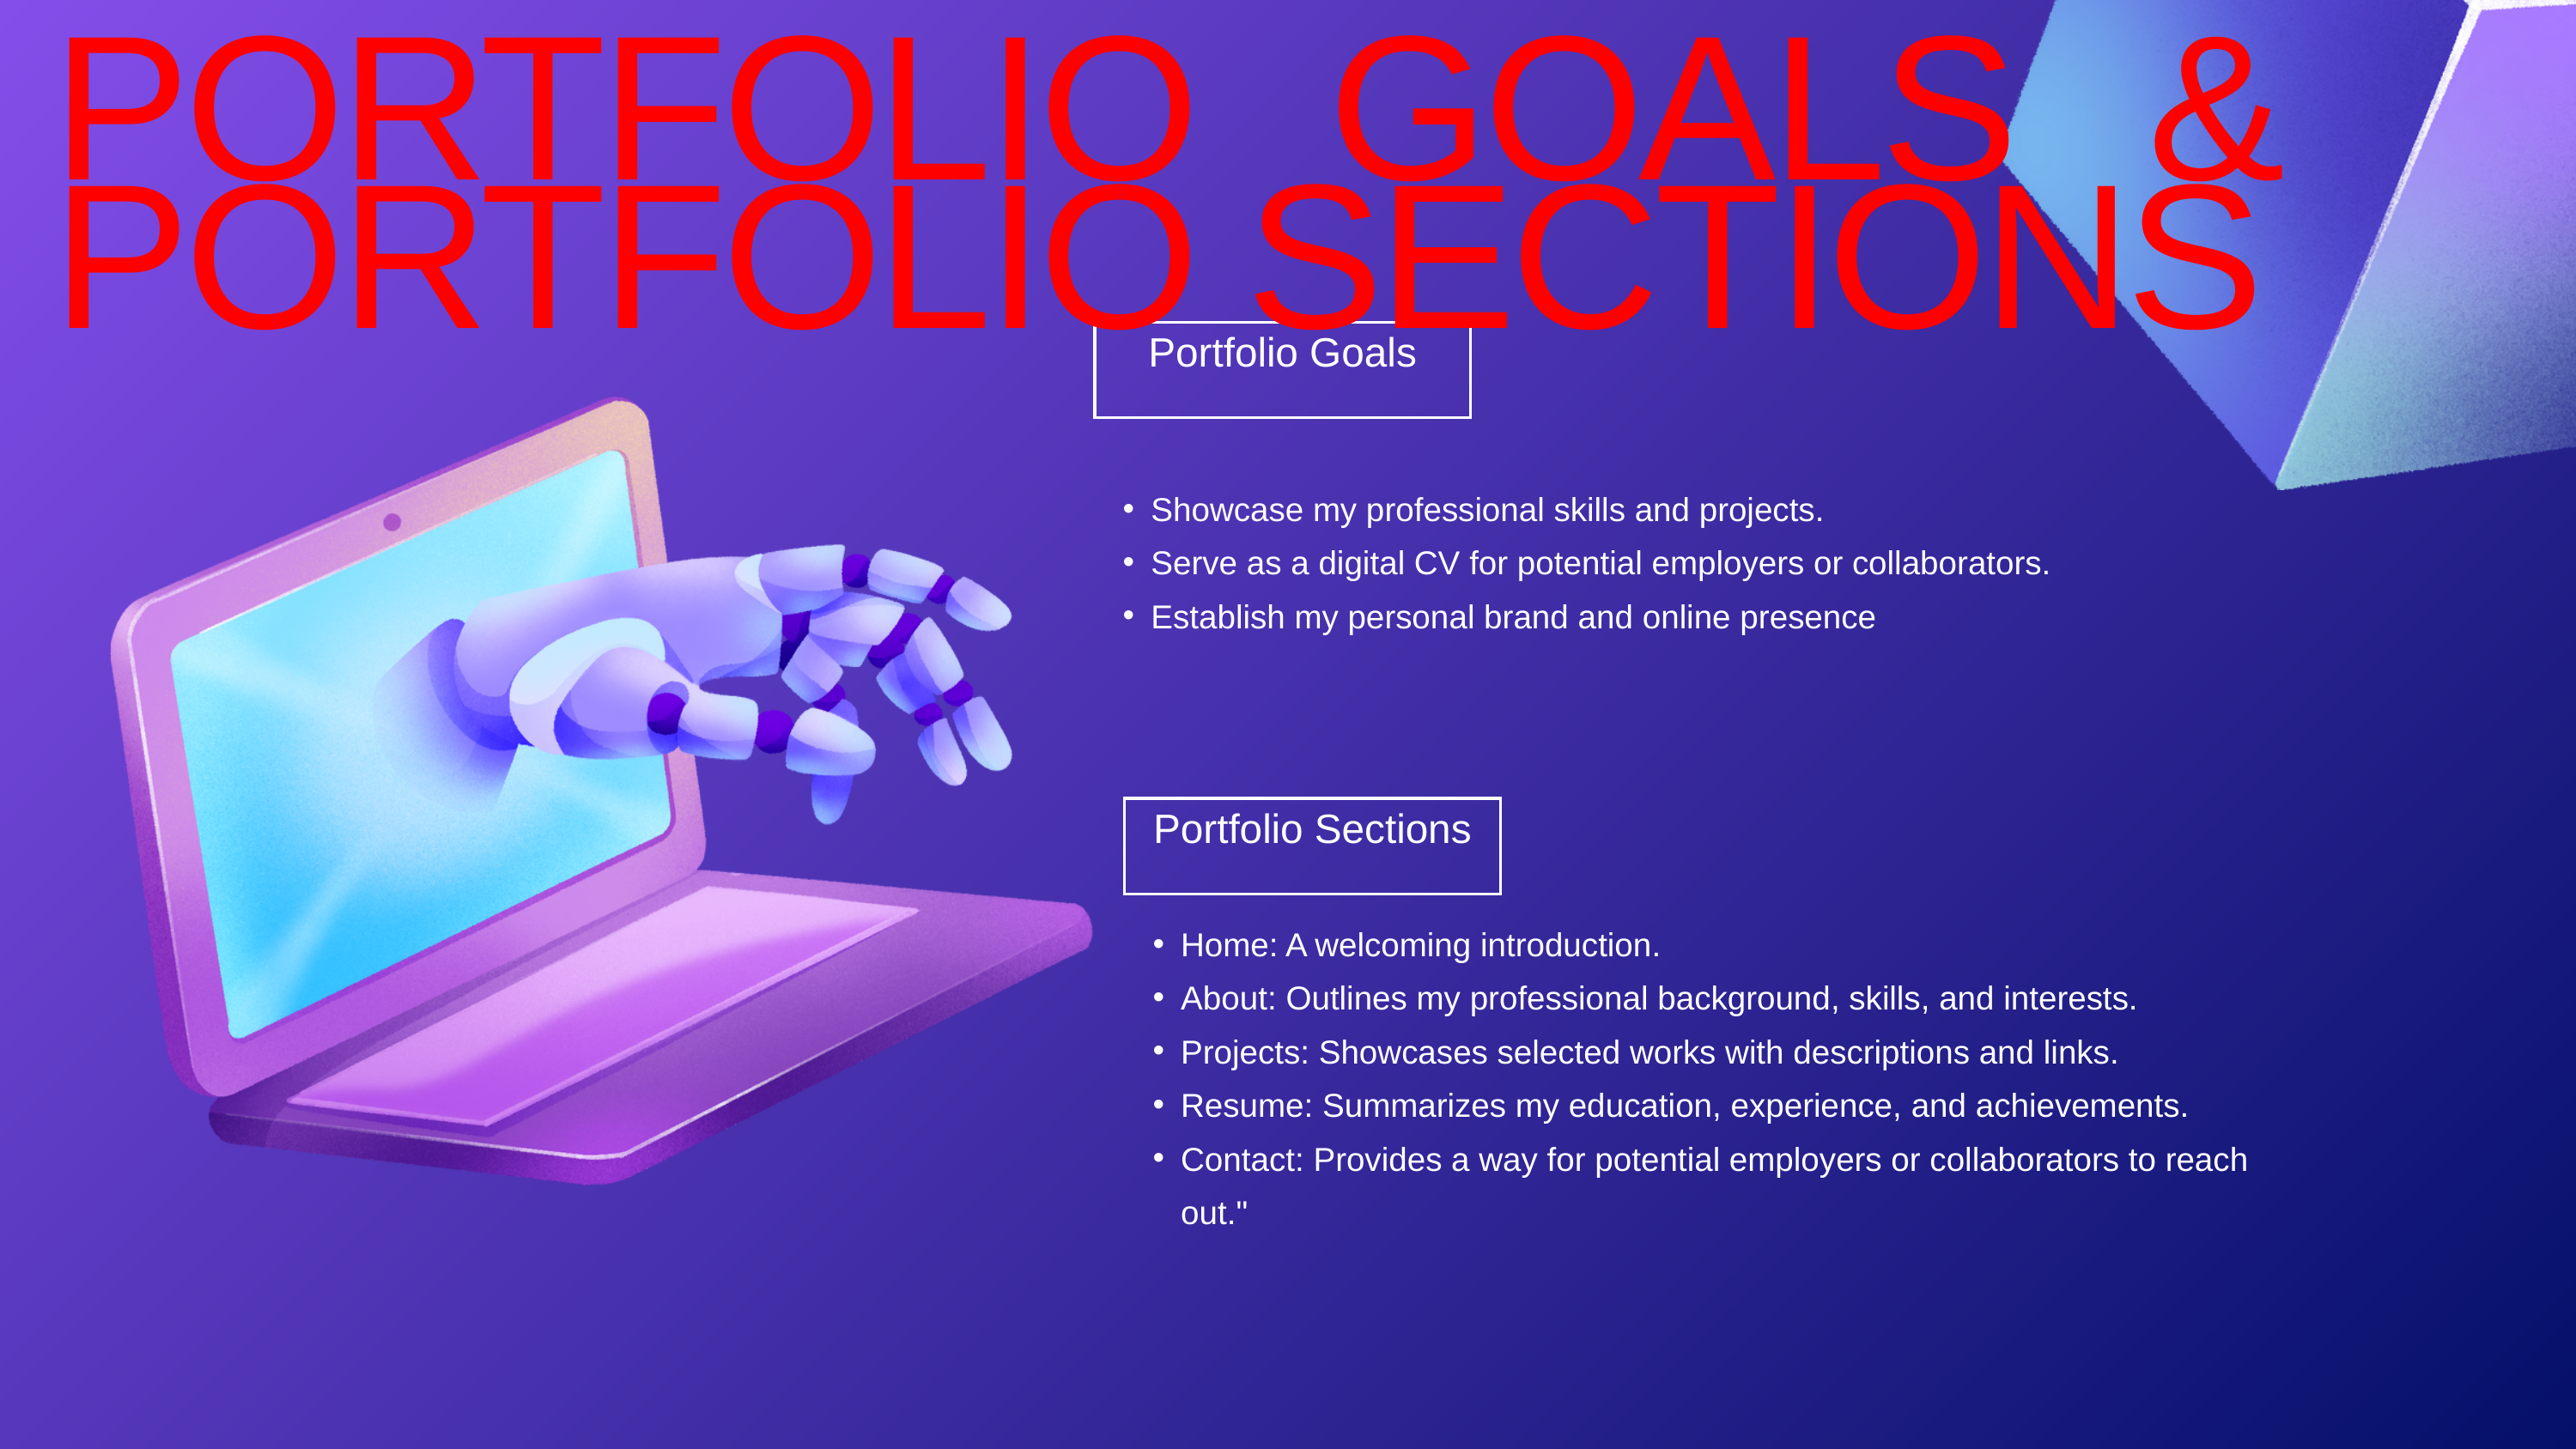

PORTFOLIO GOALS & PORTFOLIO SECTIONS

Portfolio Goals

Showcase my professional skills and projects.
Serve as a digital CV for potential employers or collaborators.
Establish my personal brand and online presence

Portfolio Sections
Home: A welcoming introduction.
About: Outlines my professional background, skills, and interests.
Projects: Showcases selected works with descriptions and links.
Resume: Summarizes my education, experience, and achievements.
Contact: Provides a way for potential employers or collaborators to reach out."